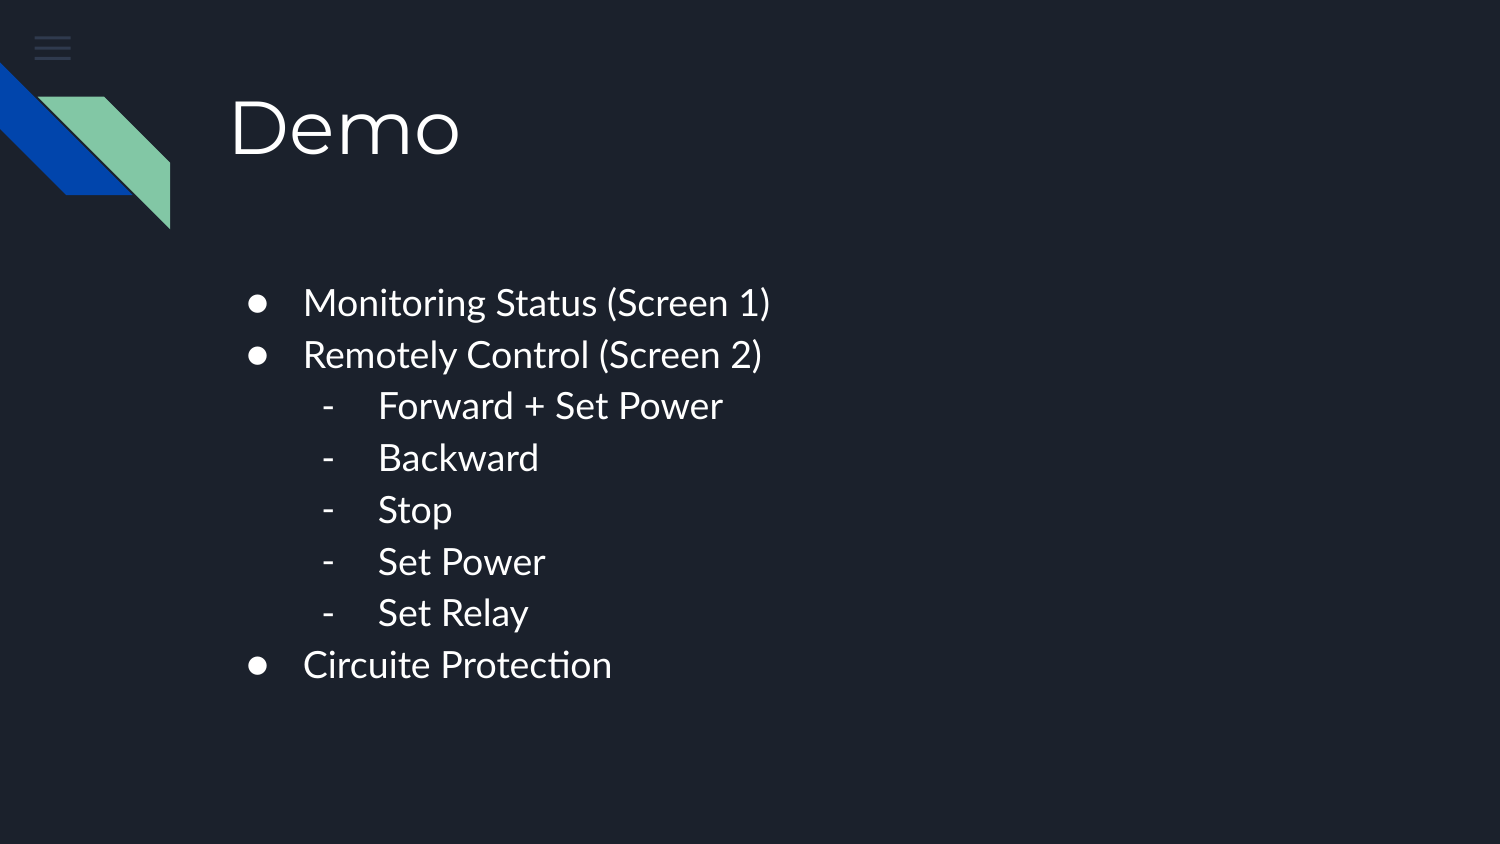

# Demo
Monitoring Status (Screen 1)
Remotely Control (Screen 2)
Forward + Set Power
Backward
Stop
Set Power
Set Relay
Circuite Protection